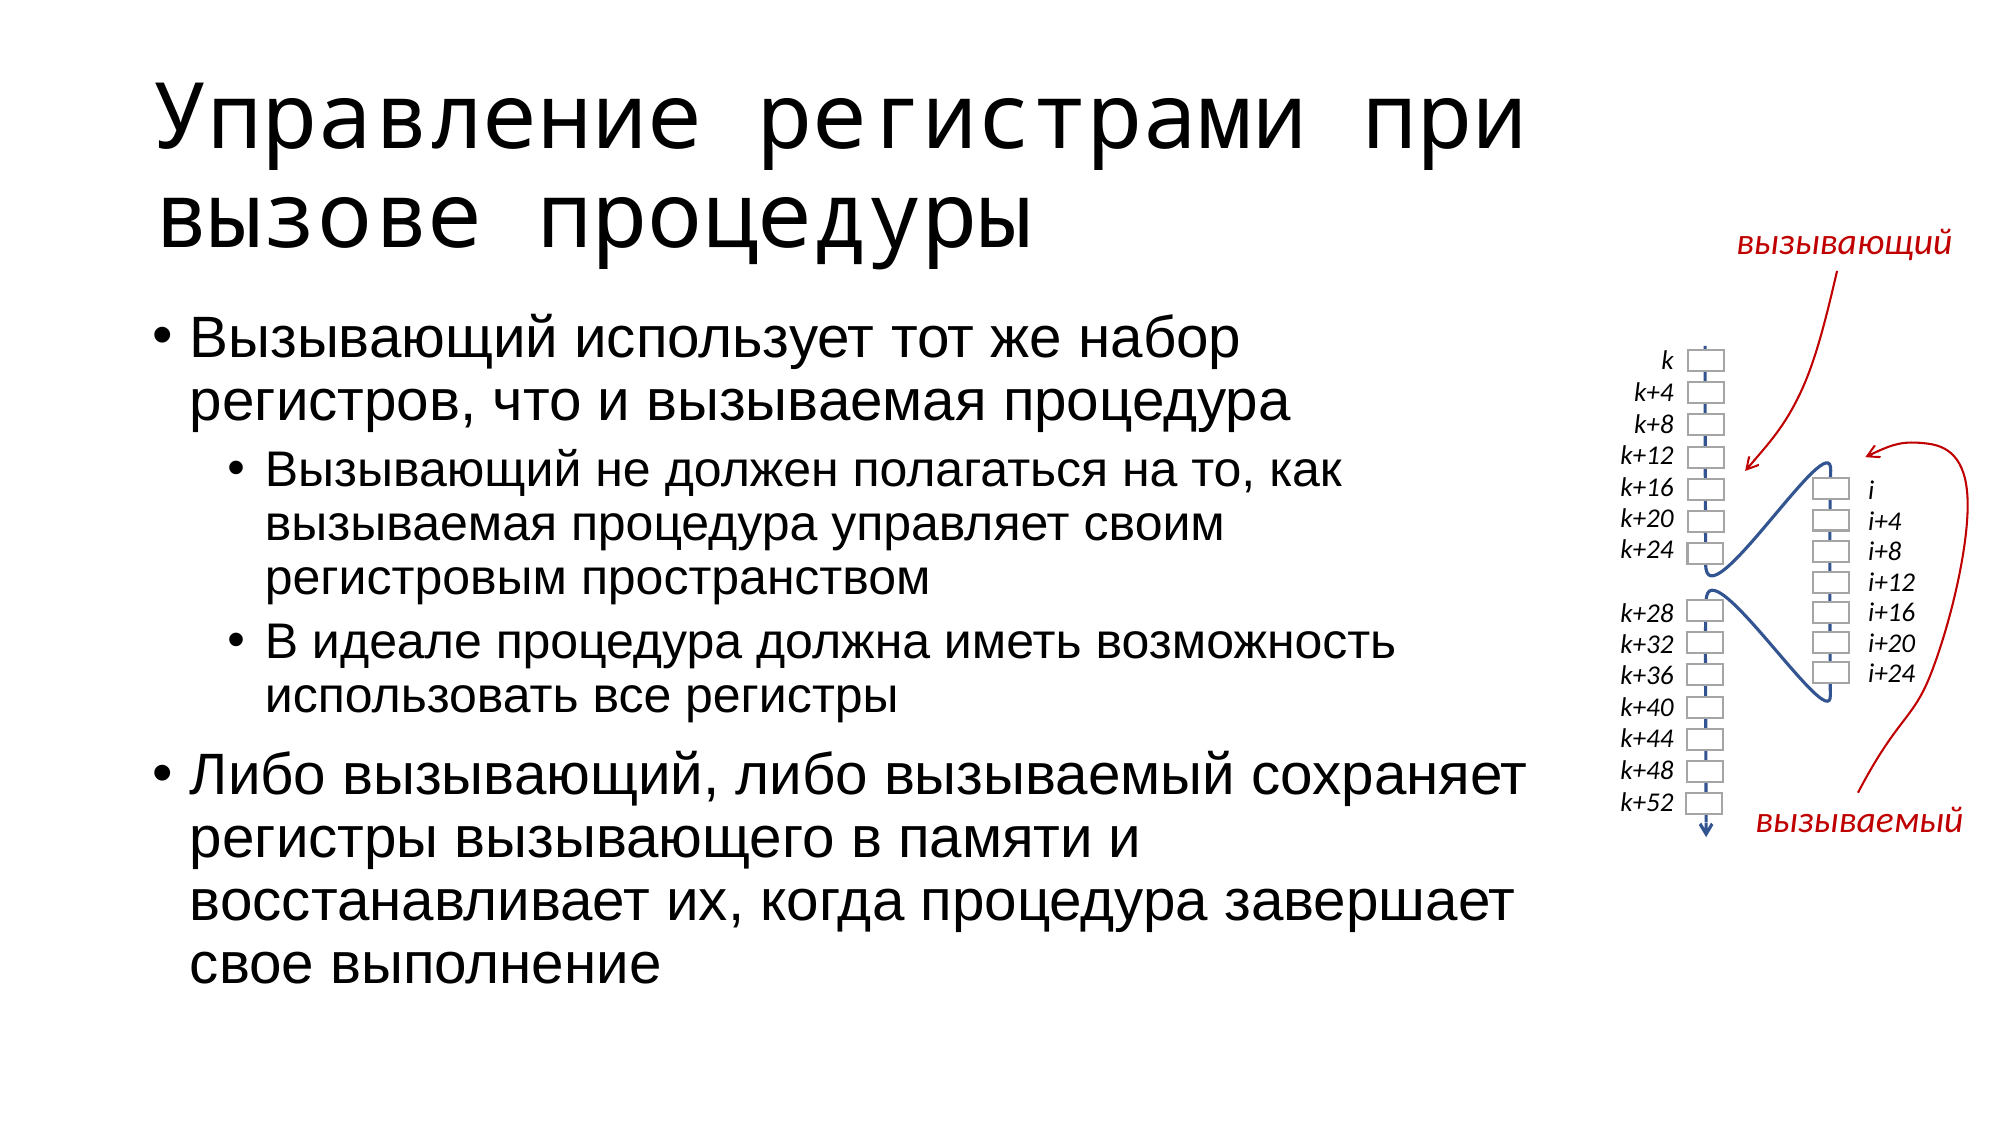

# Управление регистрами при вызове процедуры
вызывающий

Вызывающий использует тот же набор регистров, что и вызываемая процедура
Вызывающий не должен полагаться на то, как вызываемая процедура управляет своим регистровым пространством
В идеале процедура должна иметь возможность использовать все регистры
Либо вызывающий, либо вызываемый сохраняет регистры вызывающего в памяти и восстанавливает их, когда процедура завершает свое выполнение
k
k+4
k+8
k+12
k+16
k+20
k+24

i
i+4
i+8
i+12
i+16
i+20
i+24
k+28
k+32
k+36
k+40
k+44
k+48
k+52

вызываемый